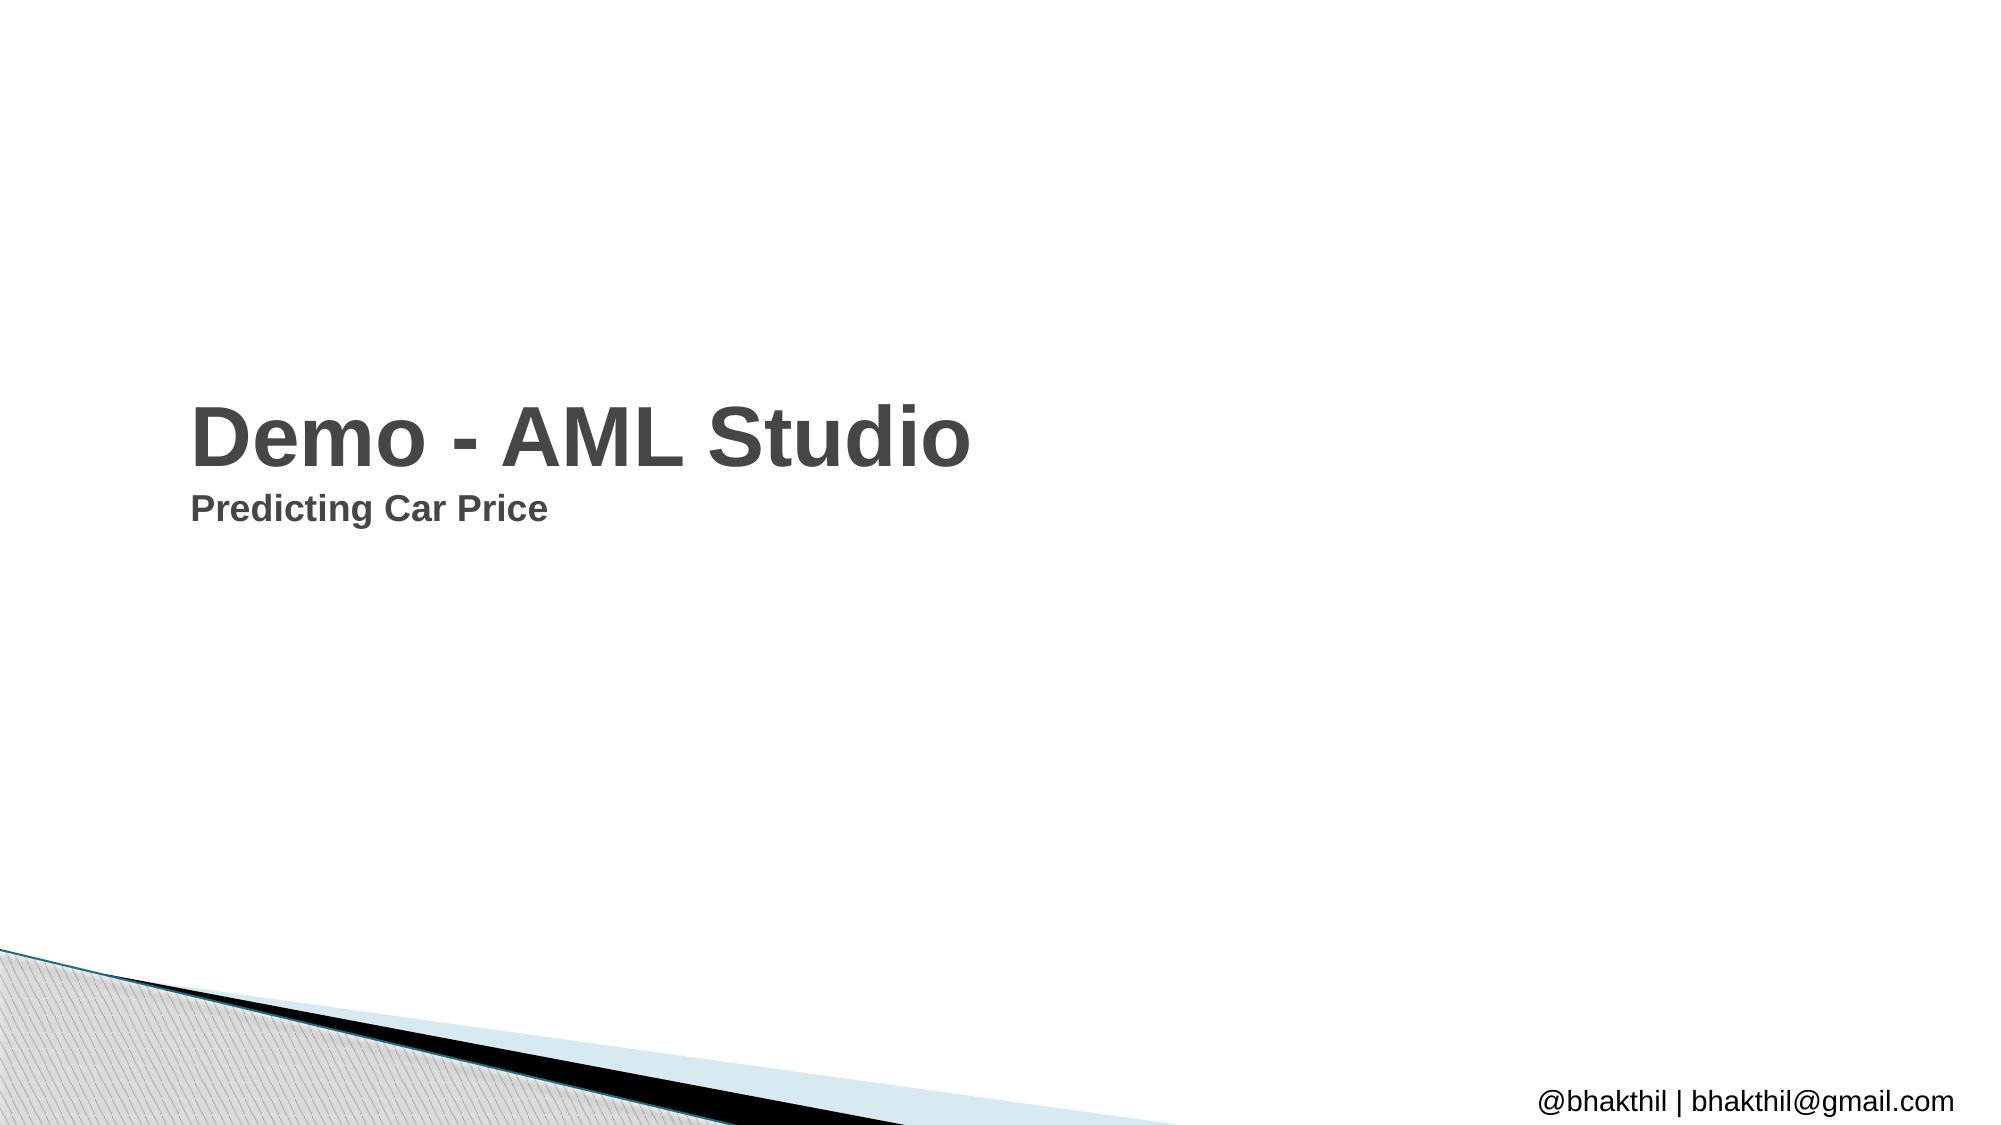

Demo - AML Studio
Predicting Car Price
@bhakthil | bhakthil@gmail.com